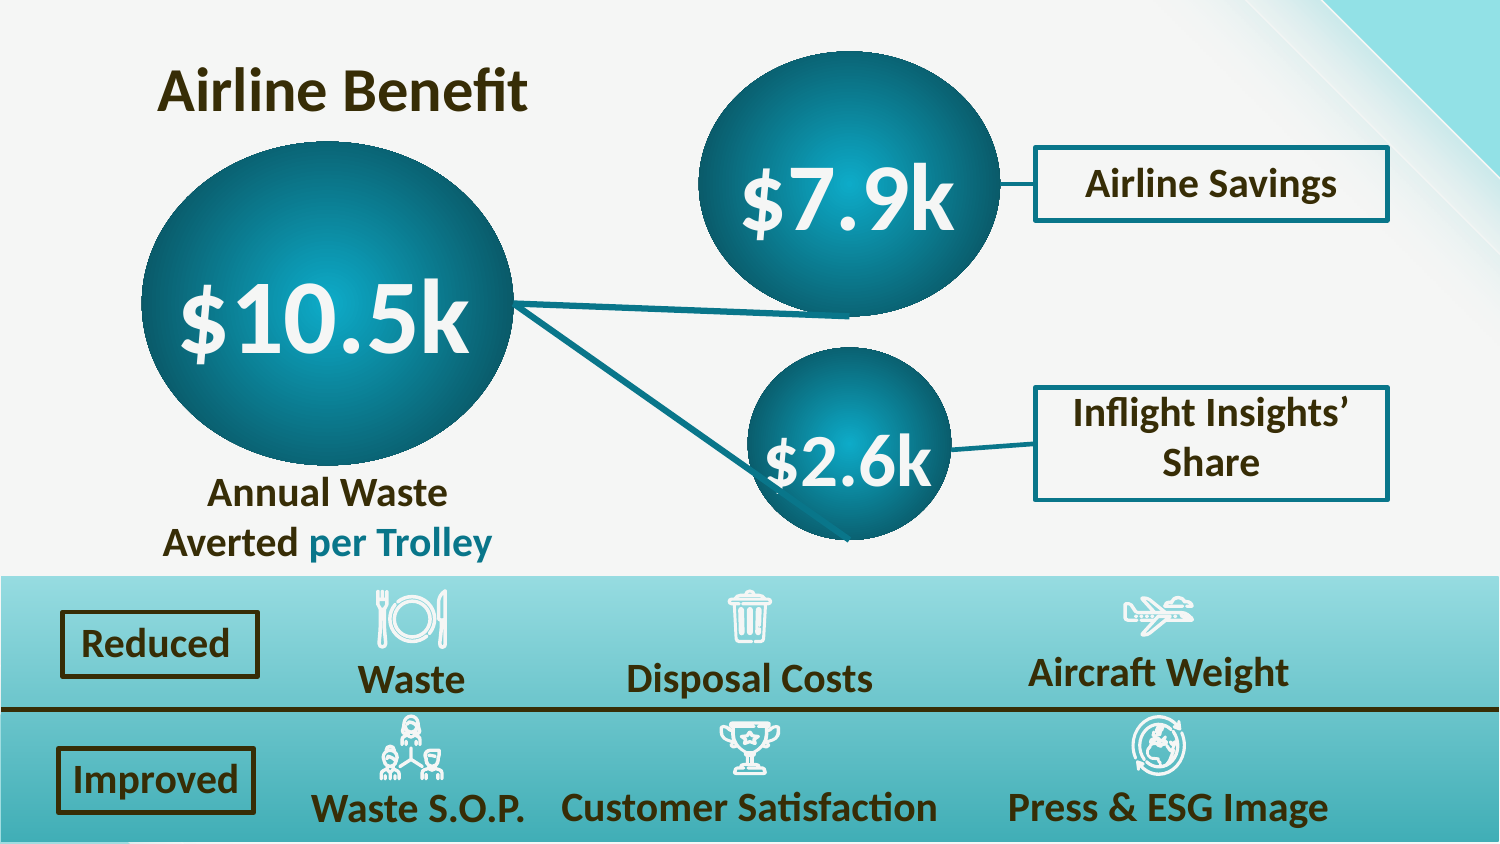

# Airline Benefit

$7.9k
Airline Savings

$10.5k

$2.6k
Inflight Insights’ Share
Annual Waste Averted per Trolley

Waste

Disposal Costs

Aircraft Weight

Reduced

Waste S.O.P.

Press & ESG Image

Improved

Customer Satisfaction